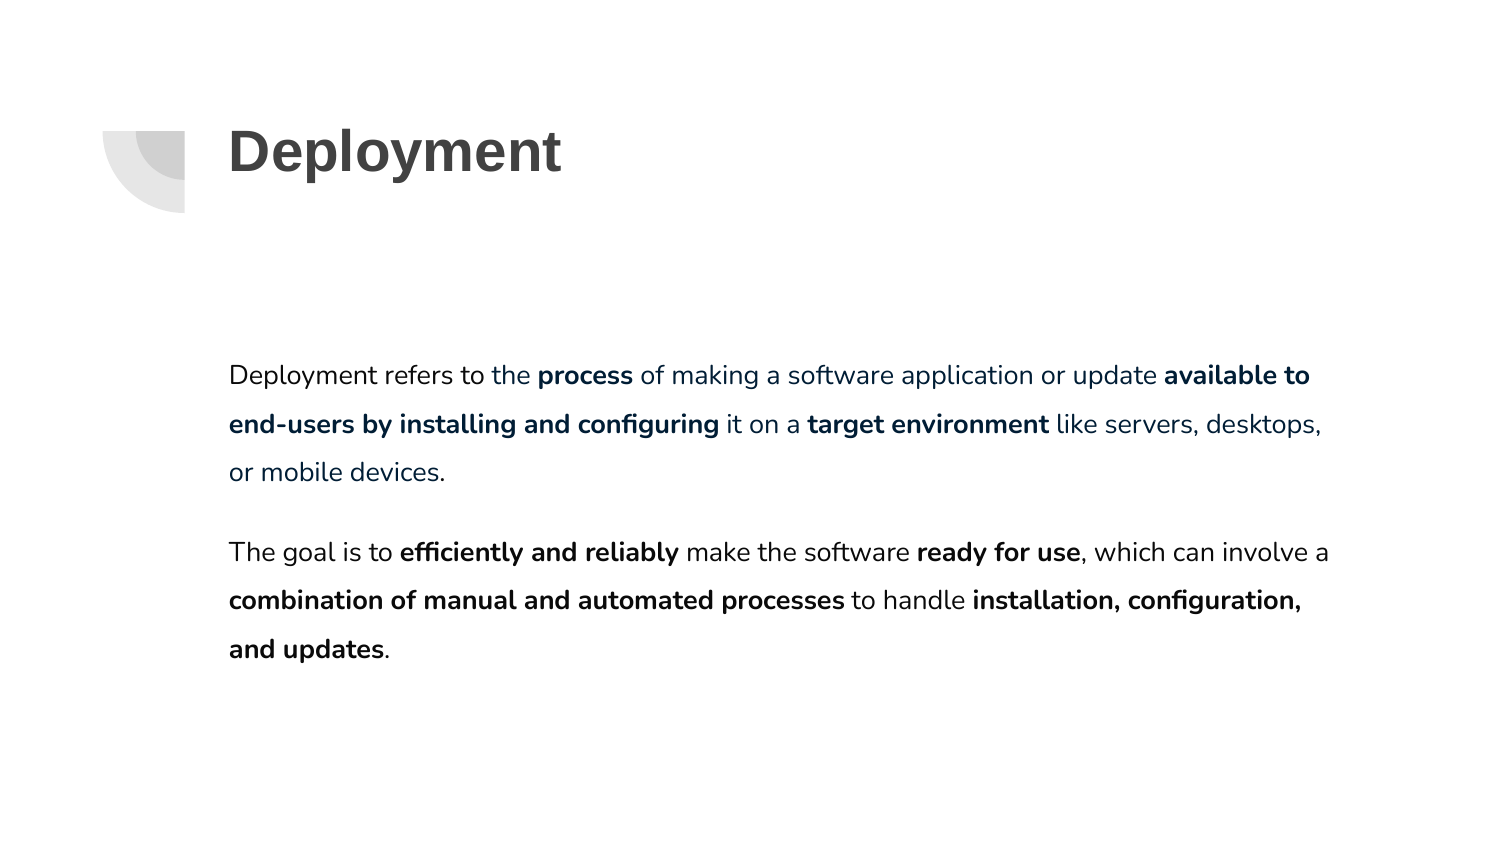

# Deployment
Deployment refers to the process of making a software application or update available to end-users by installing and configuring it on a target environment like servers, desktops, or mobile devices.
The goal is to efficiently and reliably make the software ready for use, which can involve a combination of manual and automated processes to handle installation, configuration, and updates.